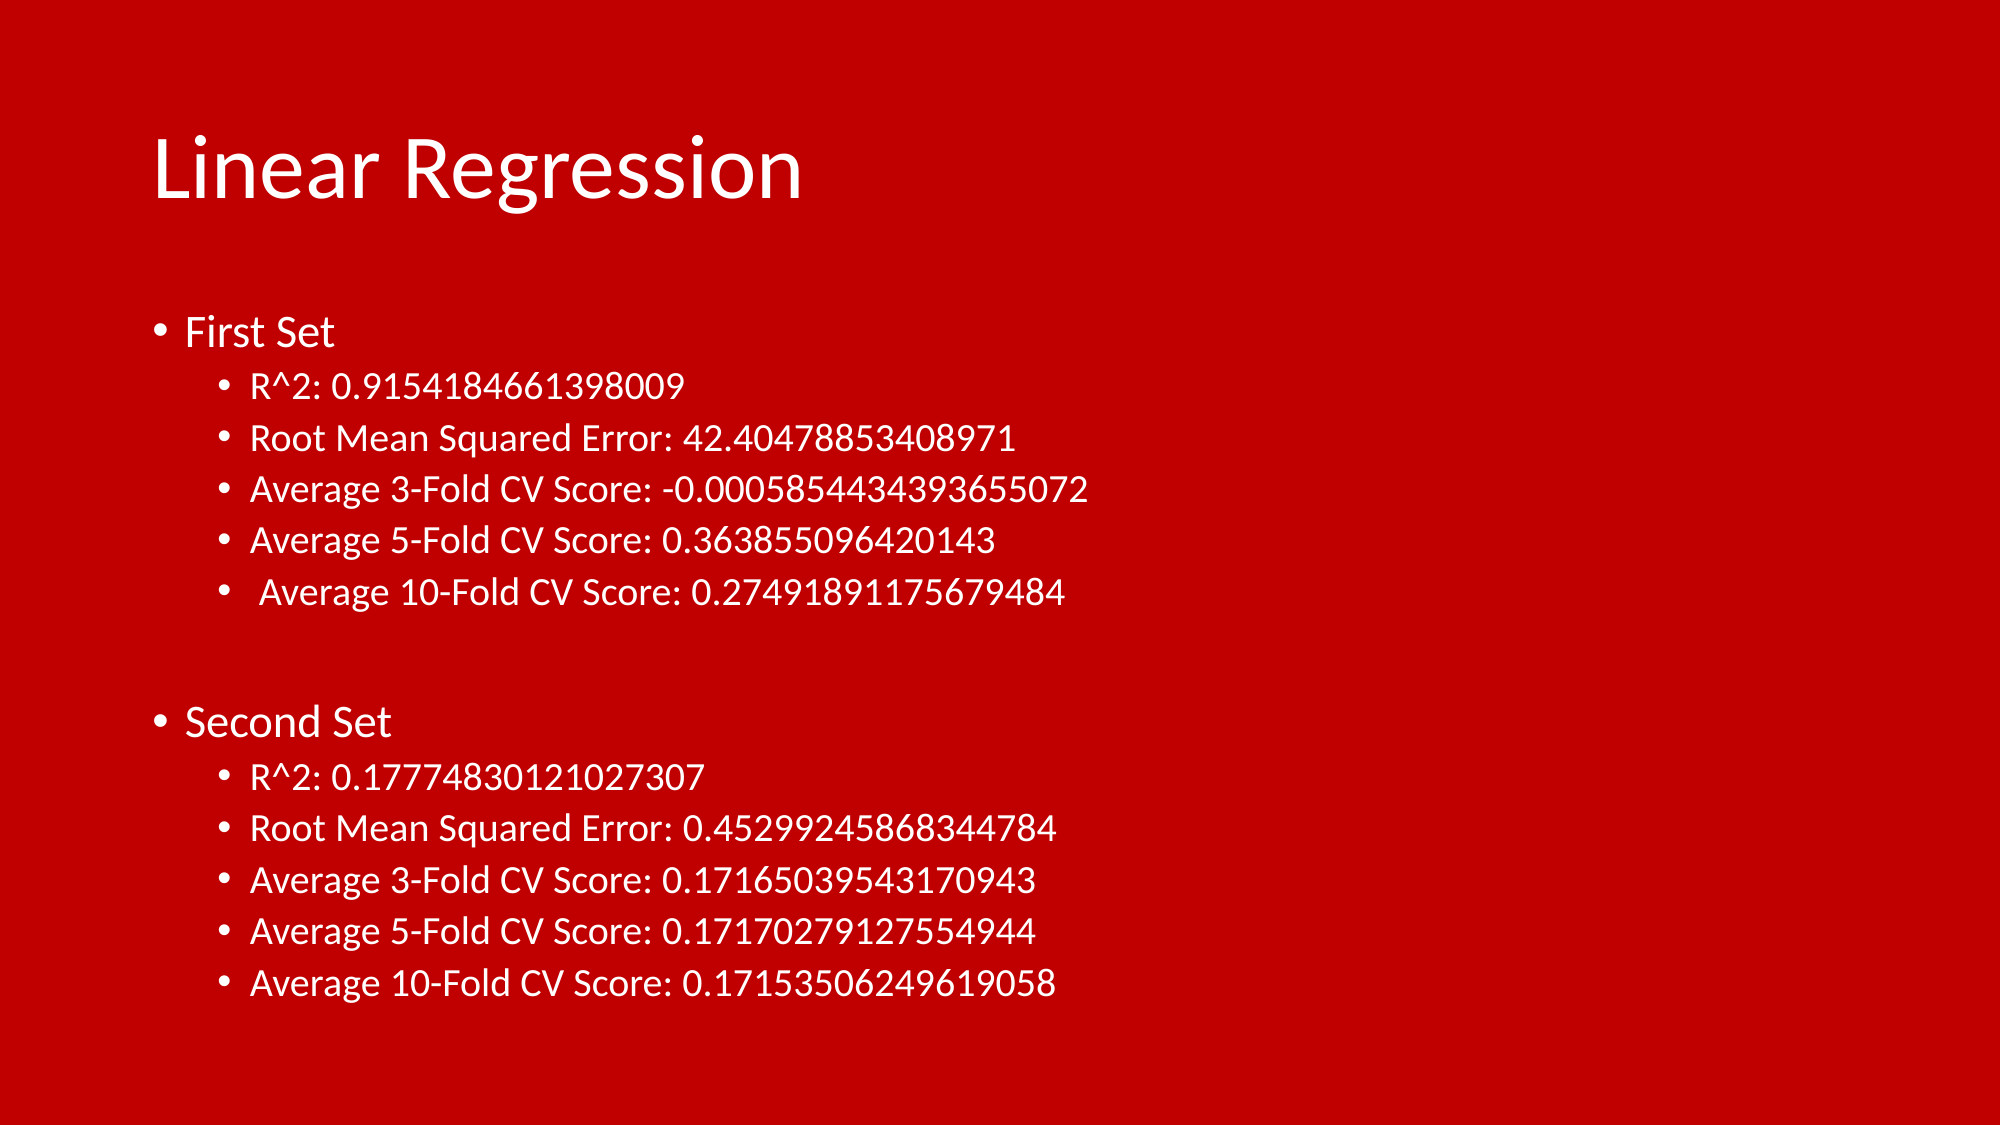

# Linear Regression
First Set
R^2: 0.9154184661398009
Root Mean Squared Error: 42.40478853408971
Average 3-Fold CV Score: -0.0005854434393655072
Average 5-Fold CV Score: 0.363855096420143
 Average 10-Fold CV Score: 0.27491891175679484

Second Set
R^2: 0.17774830121027307
Root Mean Squared Error: 0.45299245868344784
Average 3-Fold CV Score: 0.17165039543170943
Average 5-Fold CV Score: 0.17170279127554944
Average 10-Fold CV Score: 0.17153506249619058